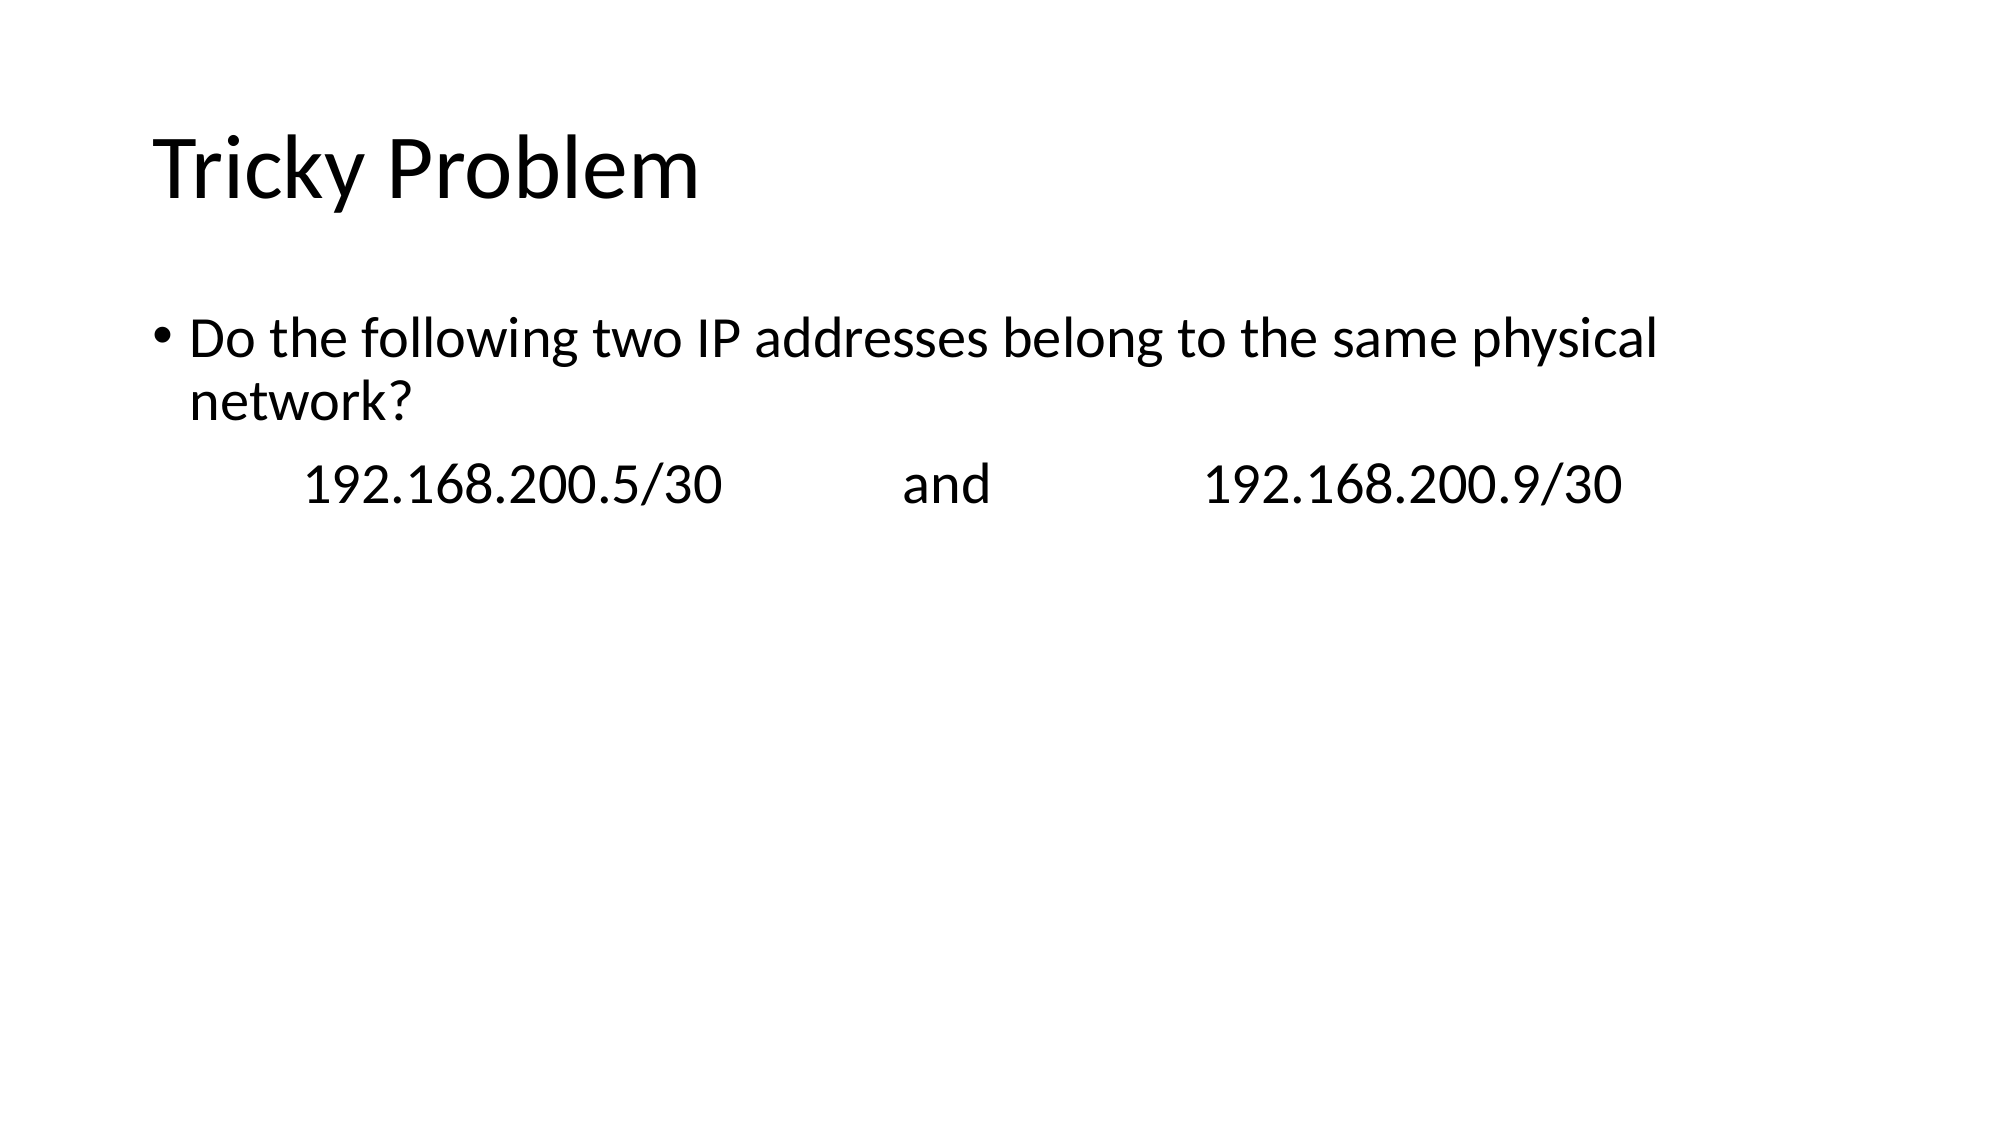

# Tricky Problem
Do the following two IP addresses belong to the same physical network?
	192.168.200.5/30		and 		192.168.200.9/30